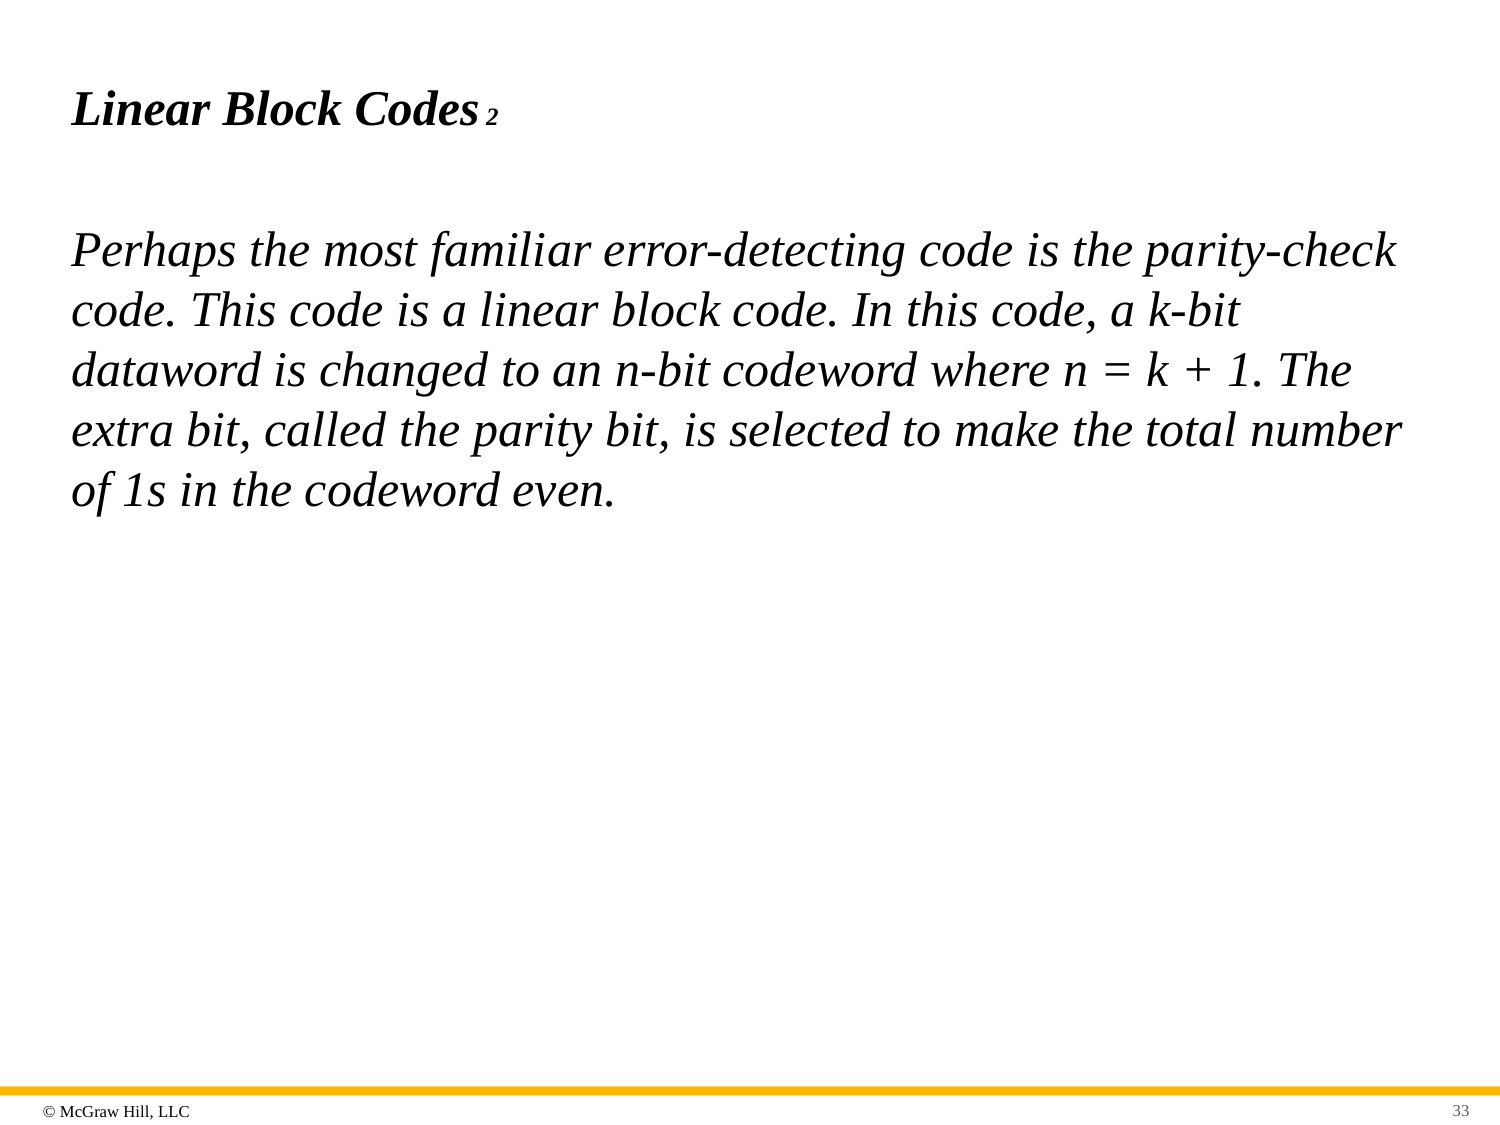

# Linear Block Codes 2
Perhaps the most familiar error-detecting code is the parity-check code. This code is a linear block code. In this code, a k-bit dataword is changed to an n-bit codeword where n = k + 1. The extra bit, called the parity bit, is selected to make the total number of 1s in the codeword even.
33